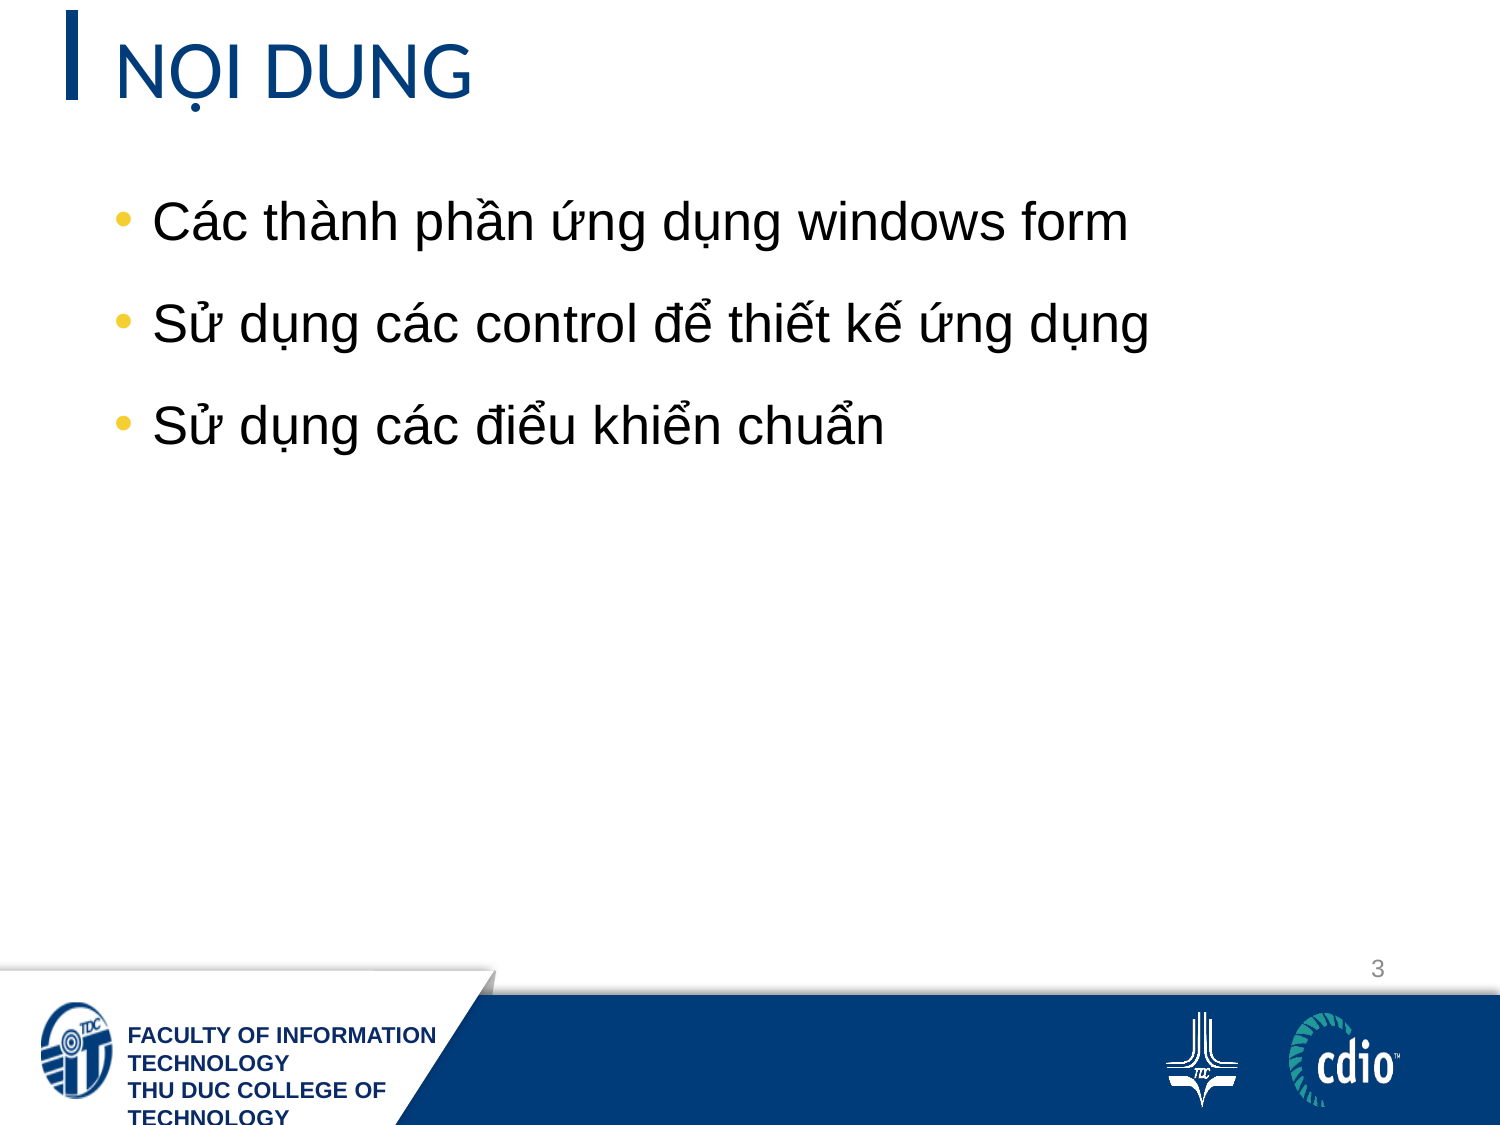

# NỘI DUNG
Các thành phần ứng dụng windows form
Sử dụng các control để thiết kế ứng dụng
Sử dụng các điểu khiển chuẩn

3